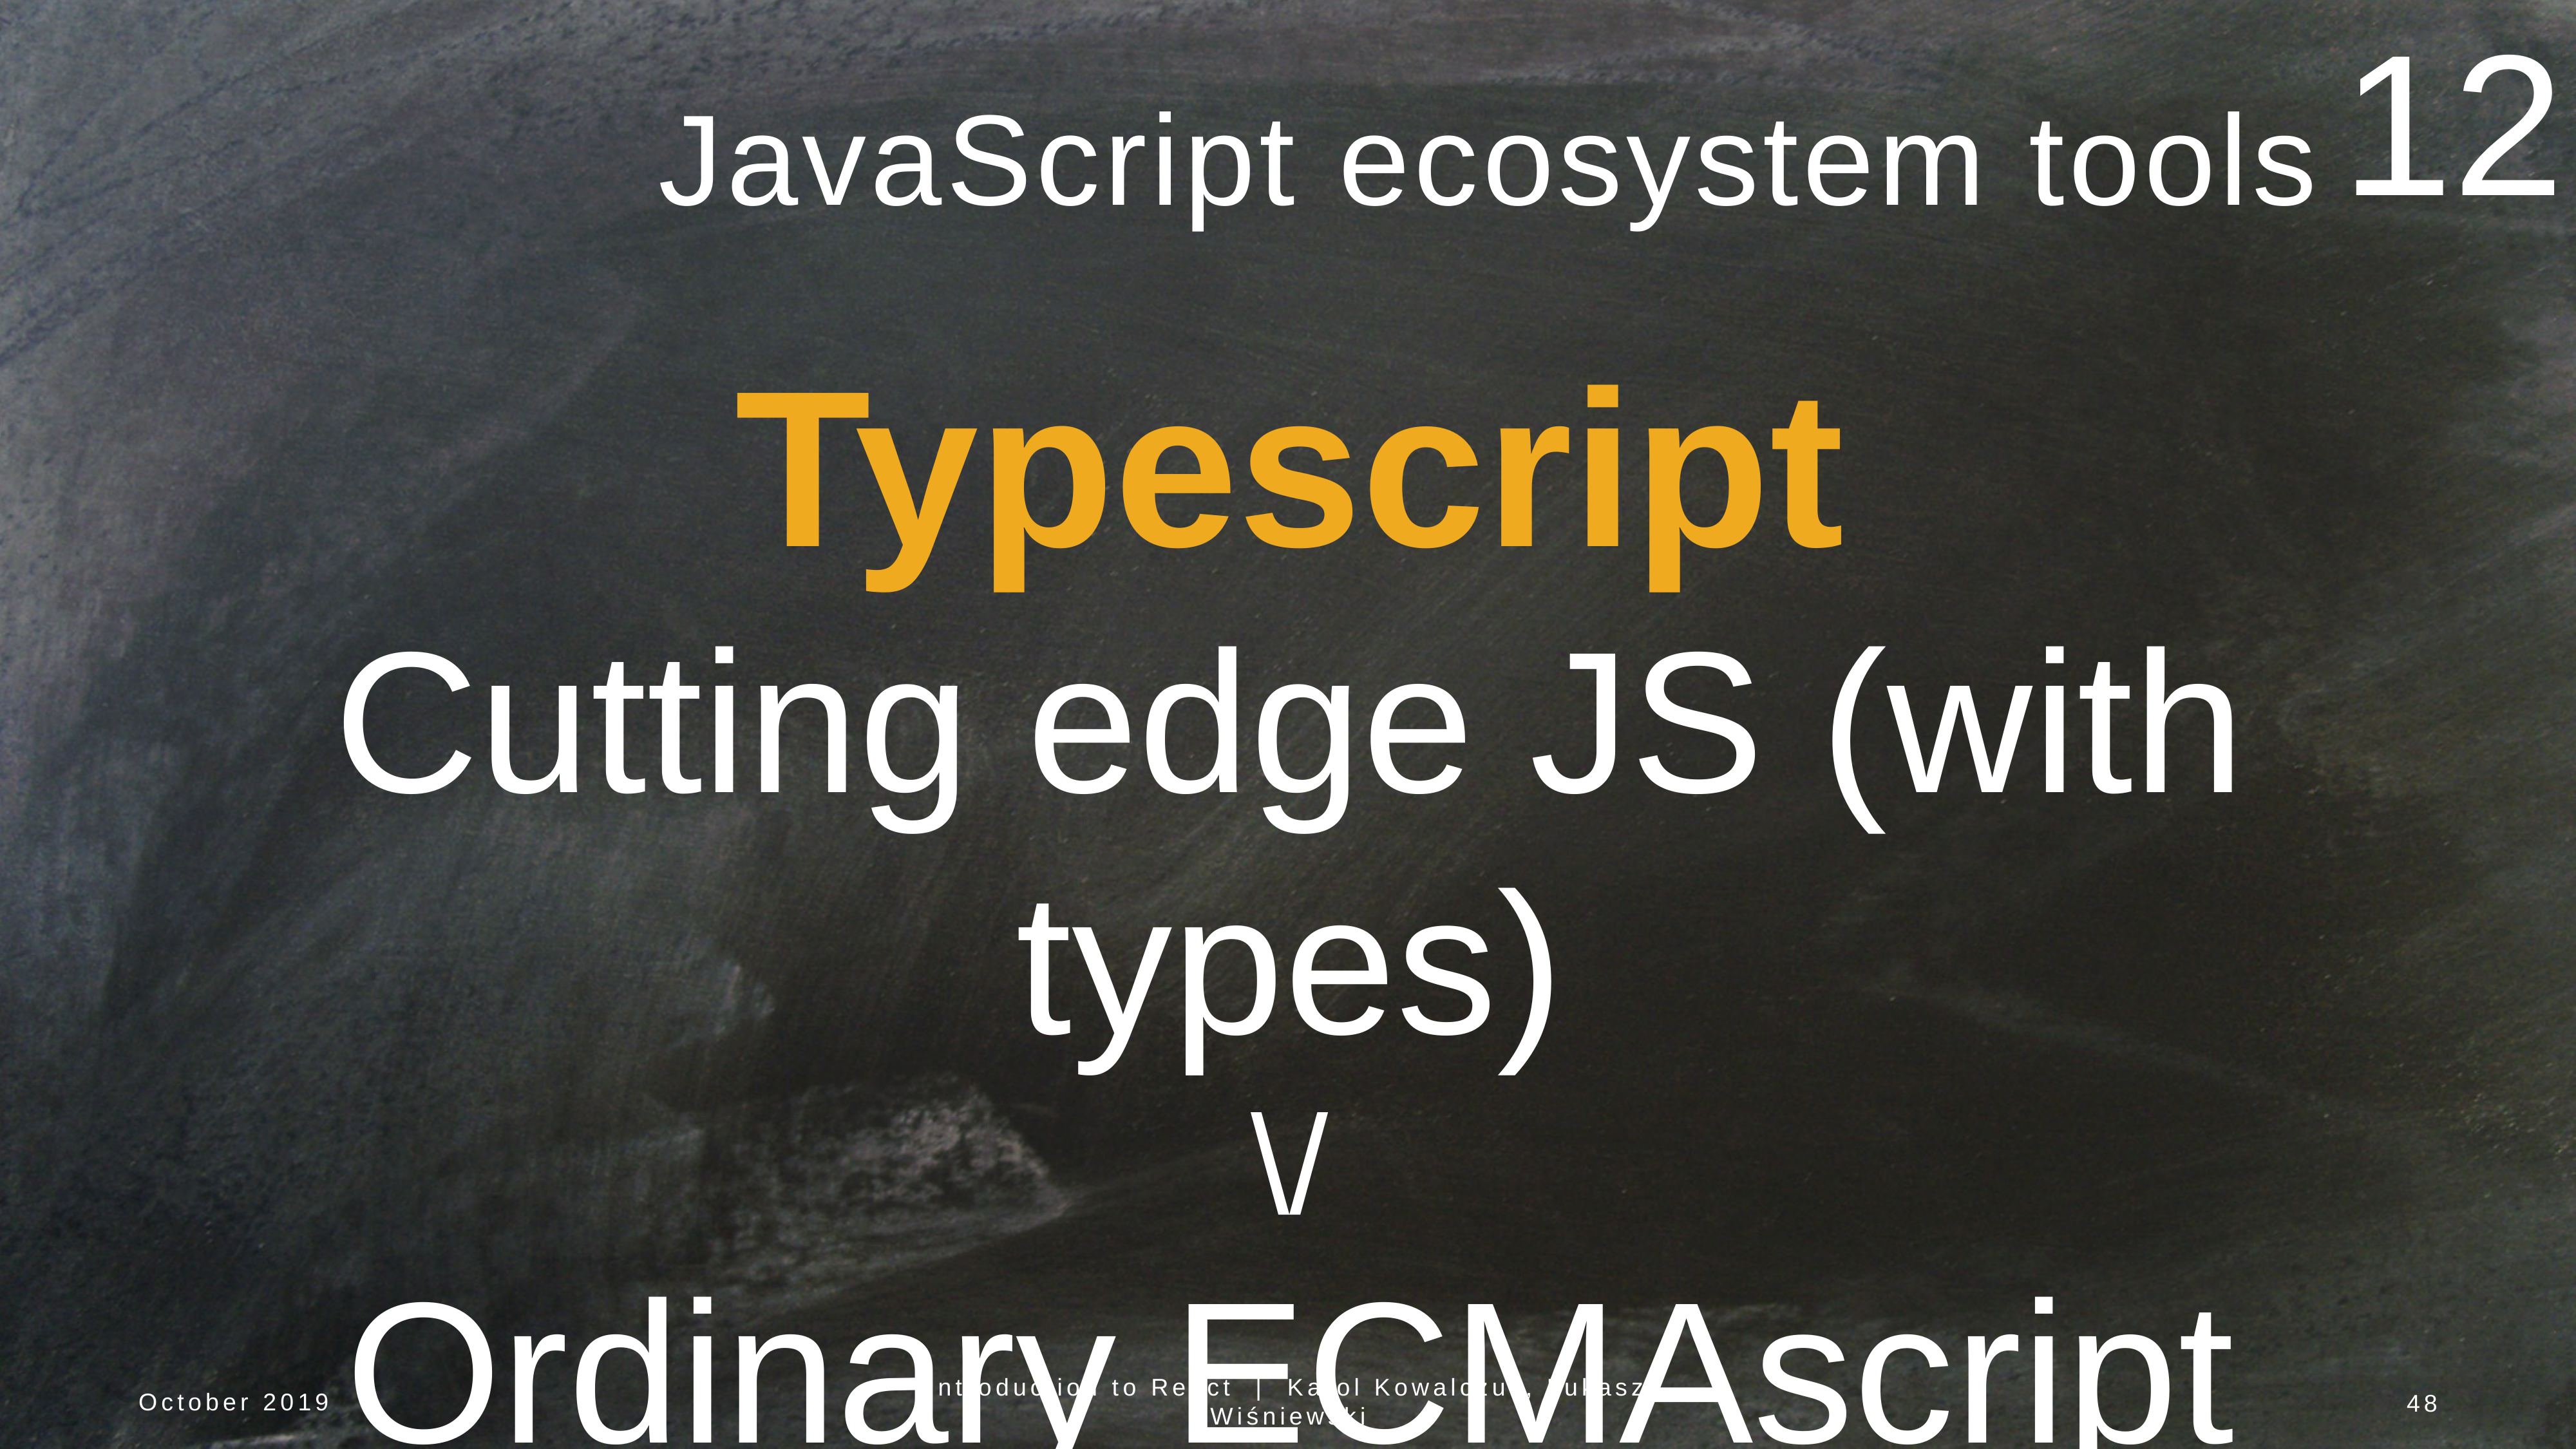

12
JavaScript ecosystem tools
Typescript
Cutting edge JS (with types)
\/
Ordinary ECMAscript
October 2019
Introduction to React  |  Karol Kowalczuk, Łukasz Wiśniewski
48